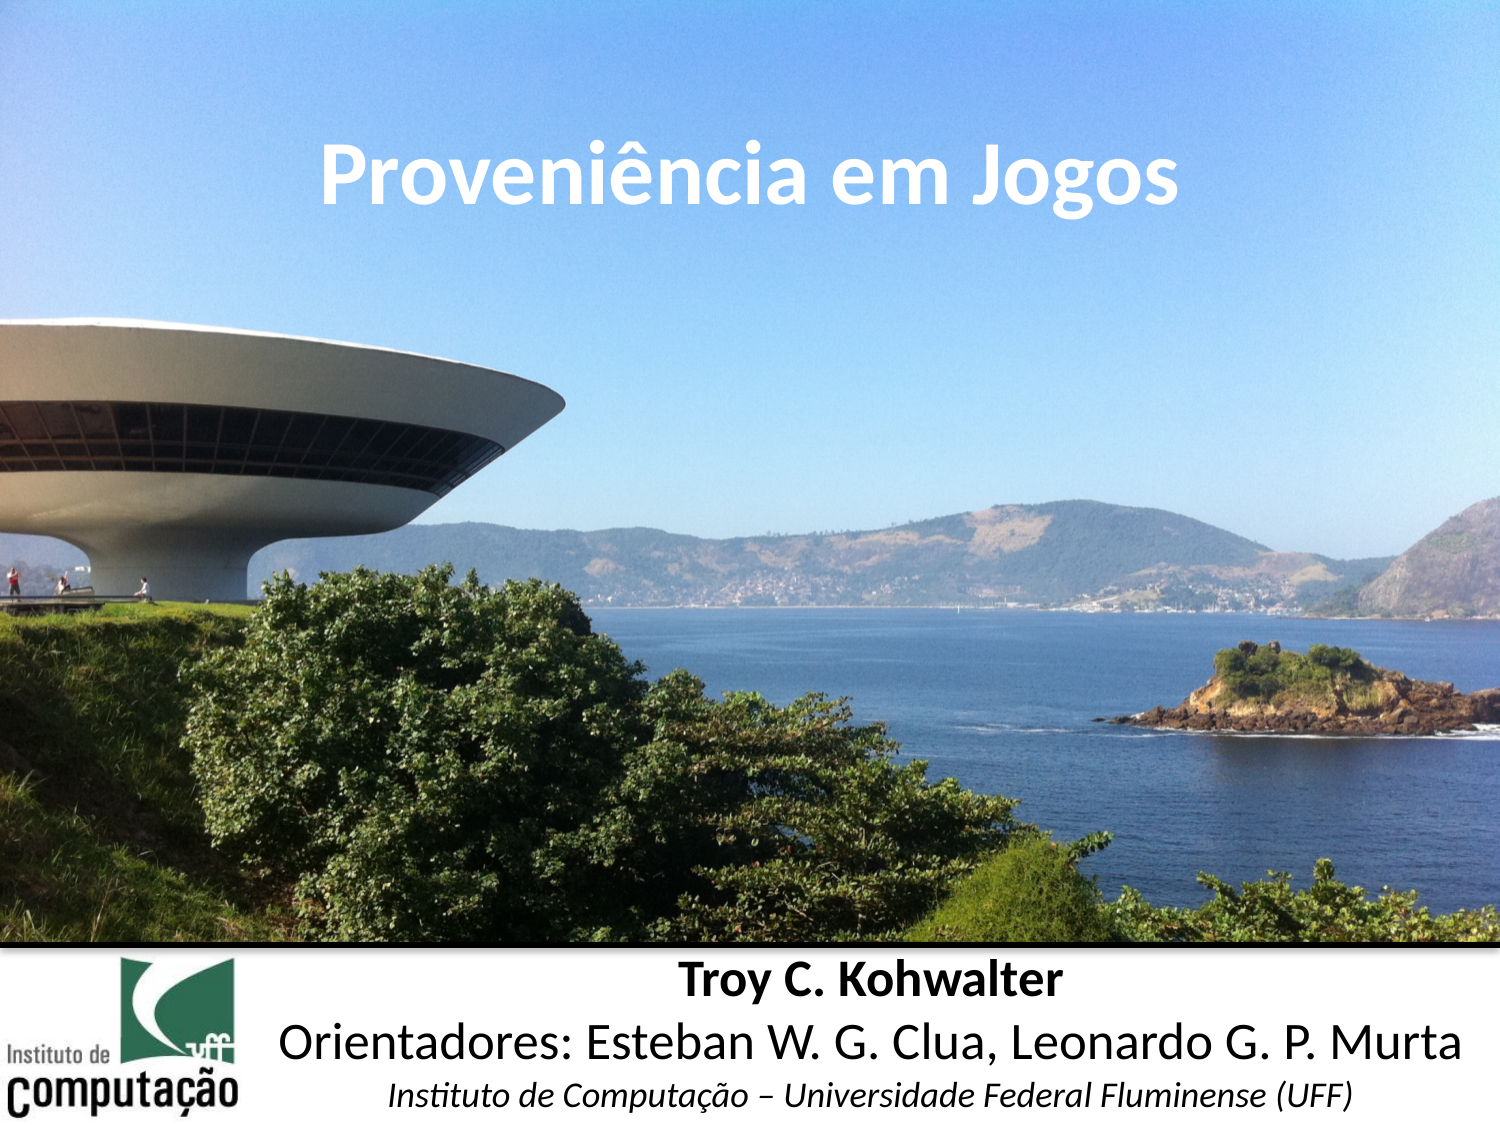

# Proveniência em Jogos
Troy C. Kohwalter
Orientadores: Esteban W. G. Clua, Leonardo G. P. Murta
Instituto de Computação – Universidade Federal Fluminense (UFF)